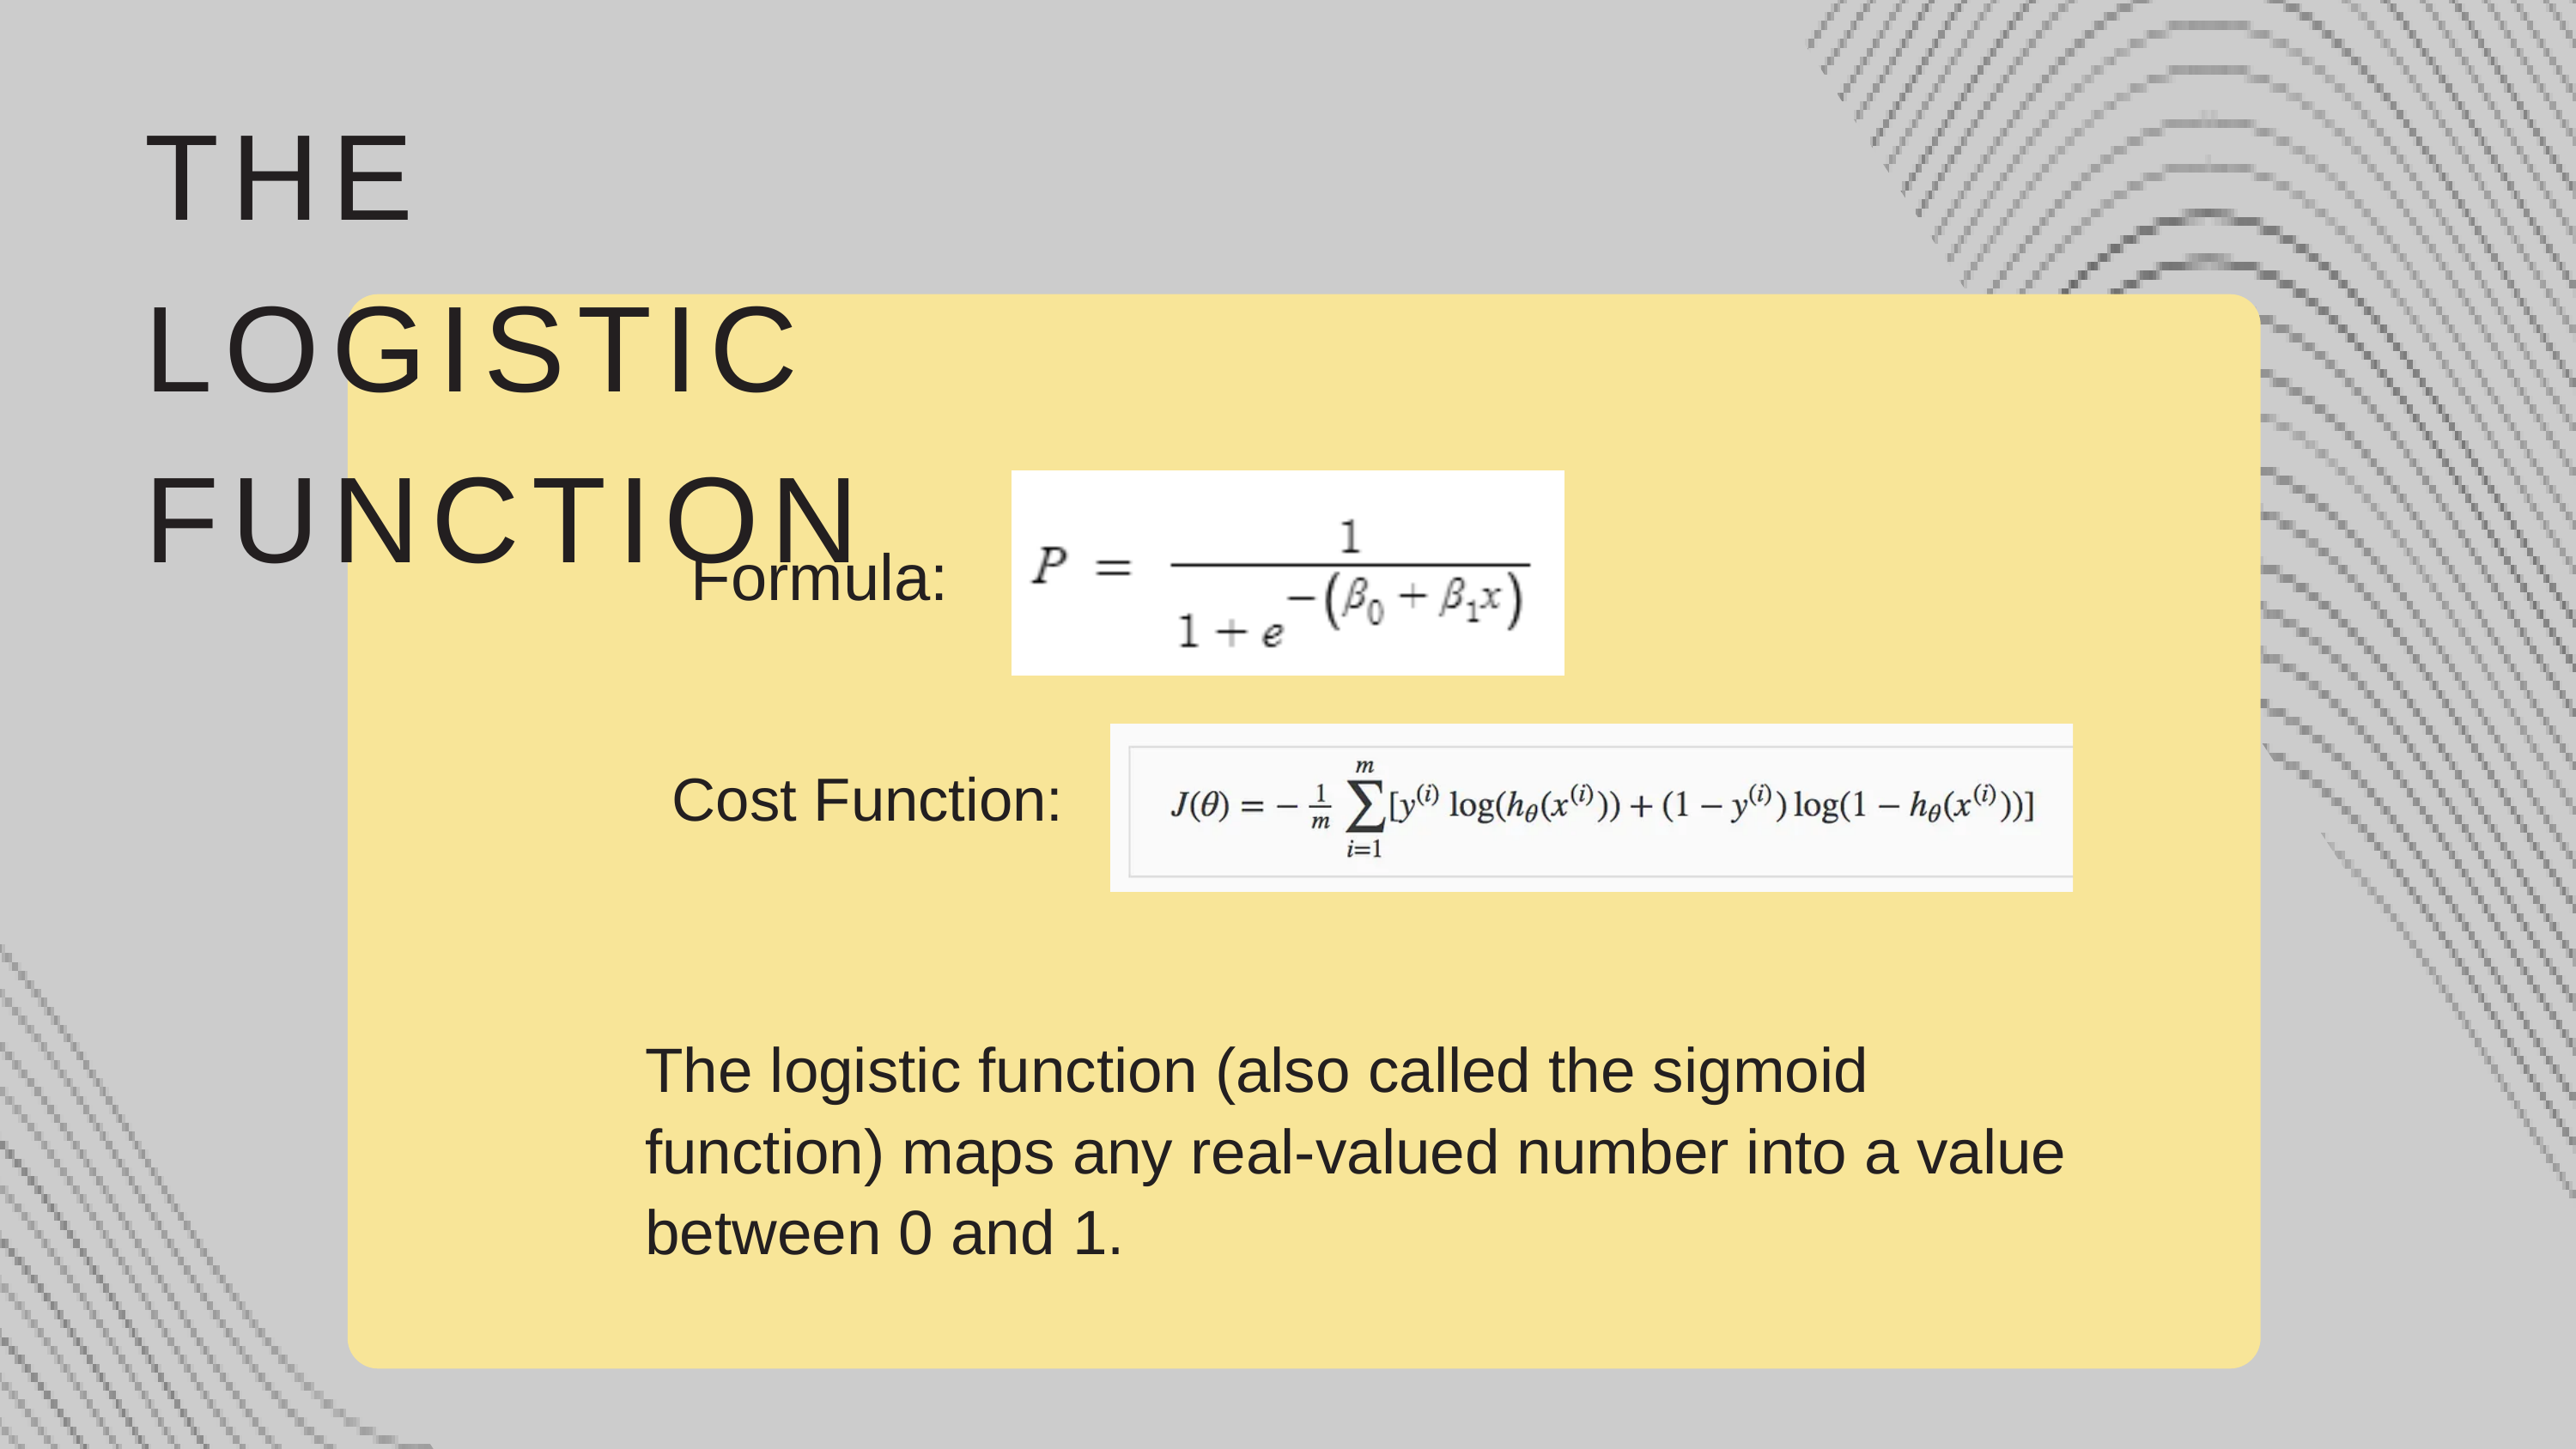

THE LOGISTIC FUNCTION

Formula:

Cost Function:
The logistic function (also called the sigmoid function) maps any real-valued number into a value between 0 and 1.